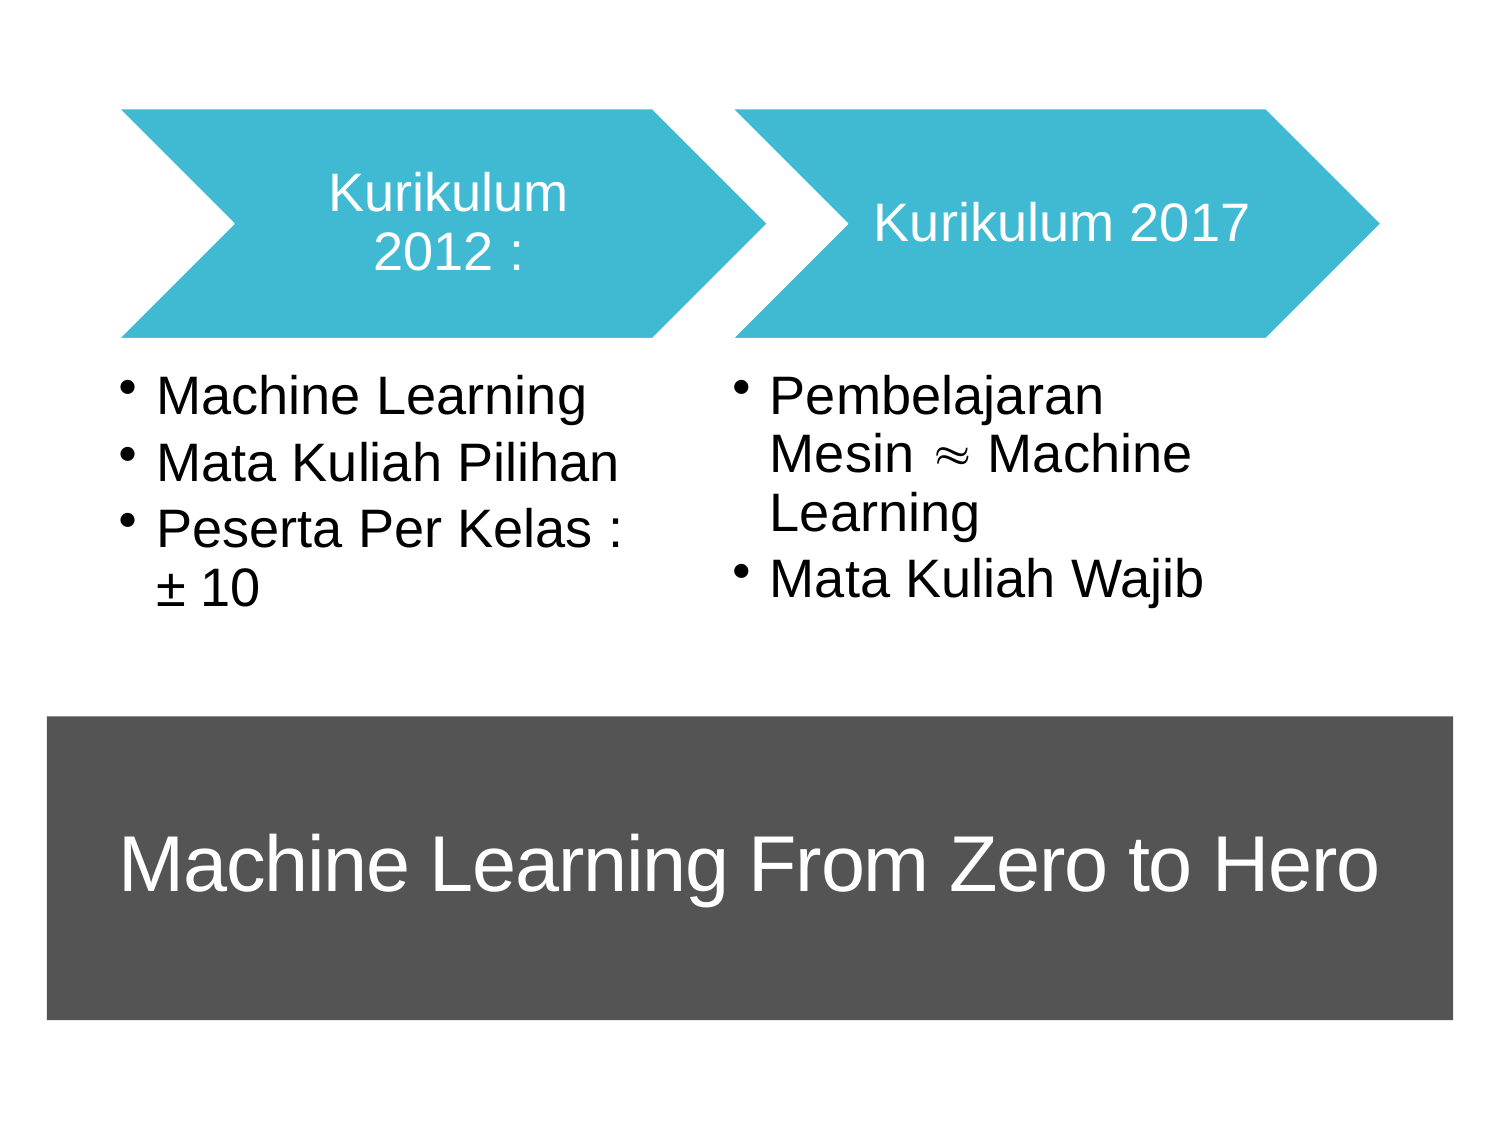

Kurikulum 2012 :
Machine Learning
Mata Kuliah Pilihan
Peserta Per Kelas : ± 10
Kurikulum 2017
Pembelajaran Mesin ≈ Machine Learning
Mata Kuliah Wajib

# Machine Learning From Zero to Hero